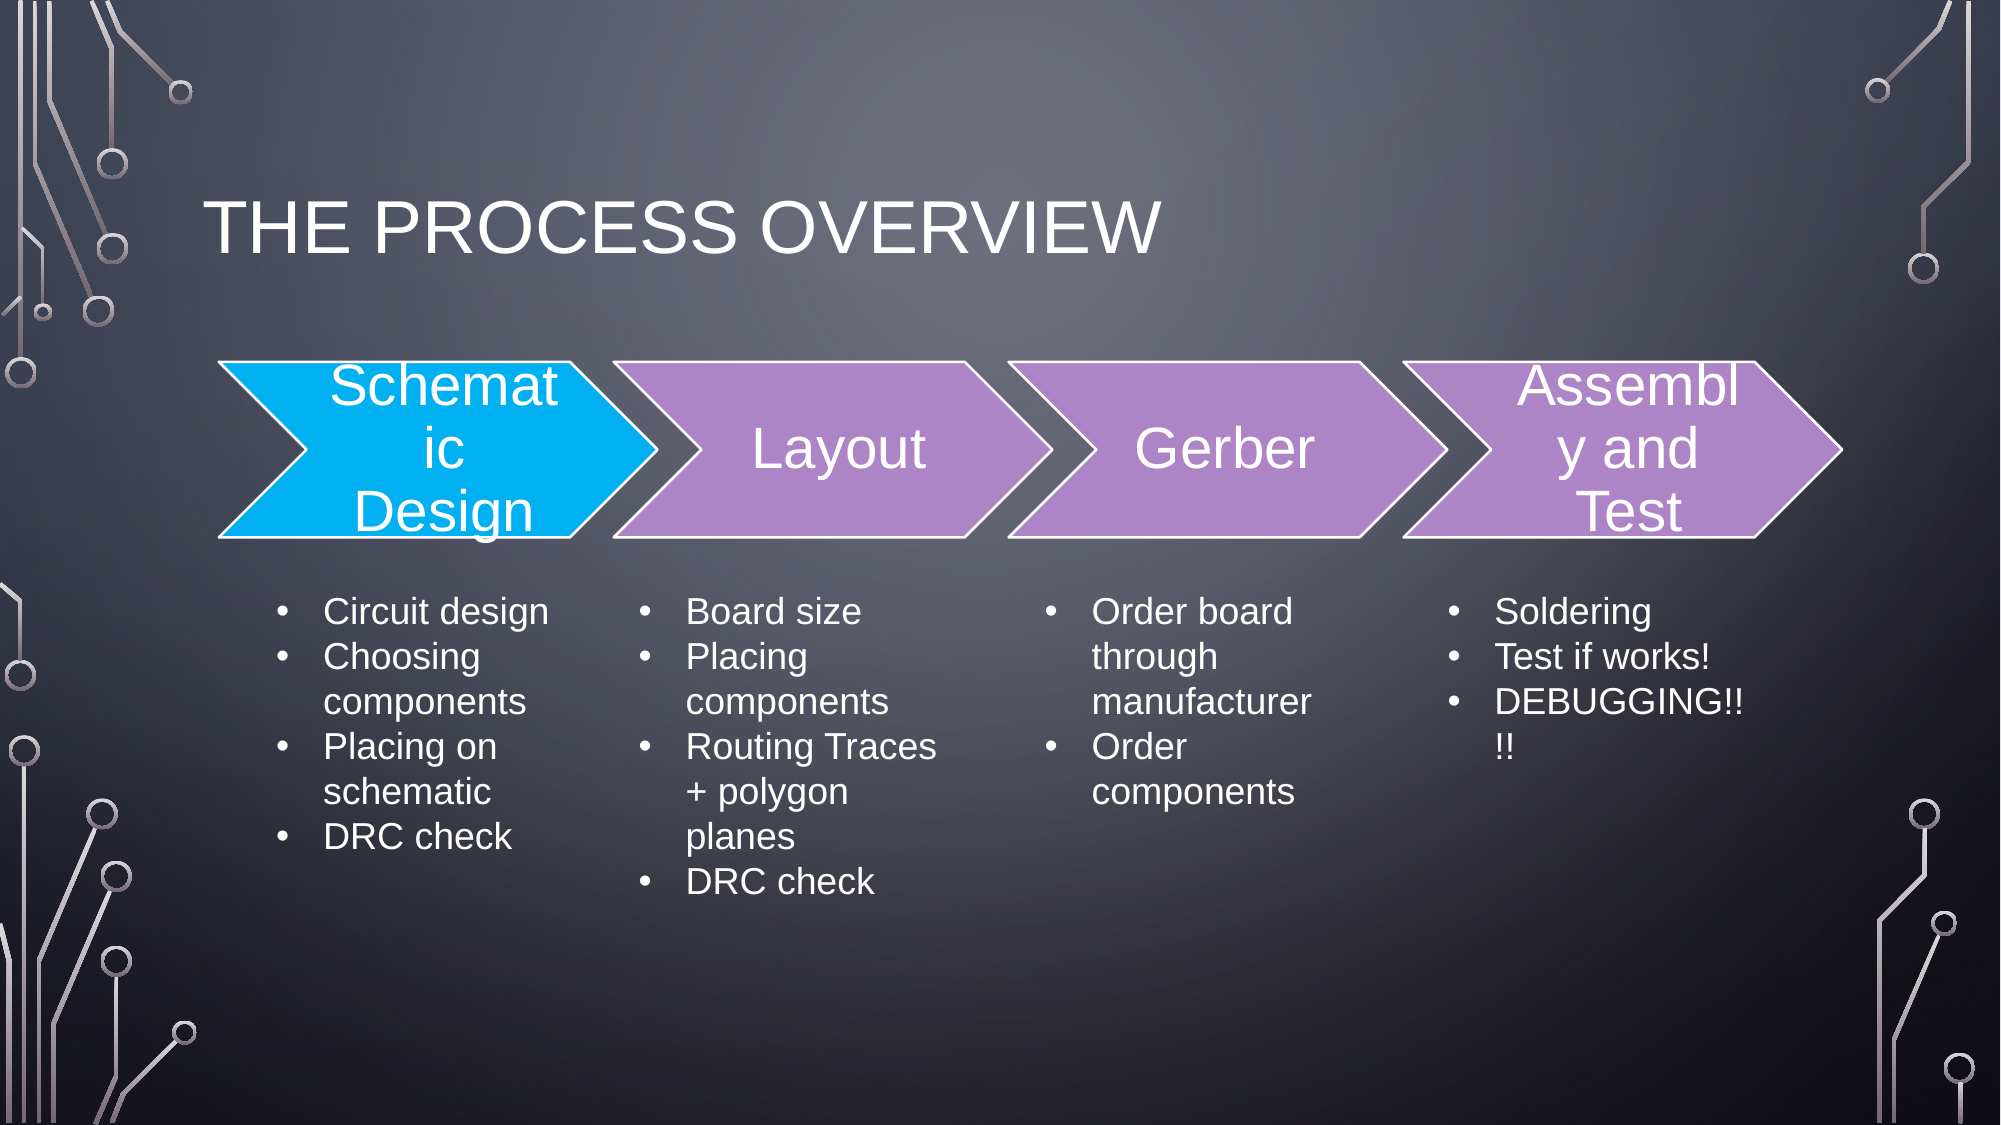

# The process overview
Schematic Design
Layout
Gerber
Assembly and Test
Circuit design
Choosing components
Placing on schematic
DRC check
Board size
Placing components
Routing Traces + polygon planes
DRC check
Order board through manufacturer
Order components
Soldering
Test if works!
DEBUGGING!!!!